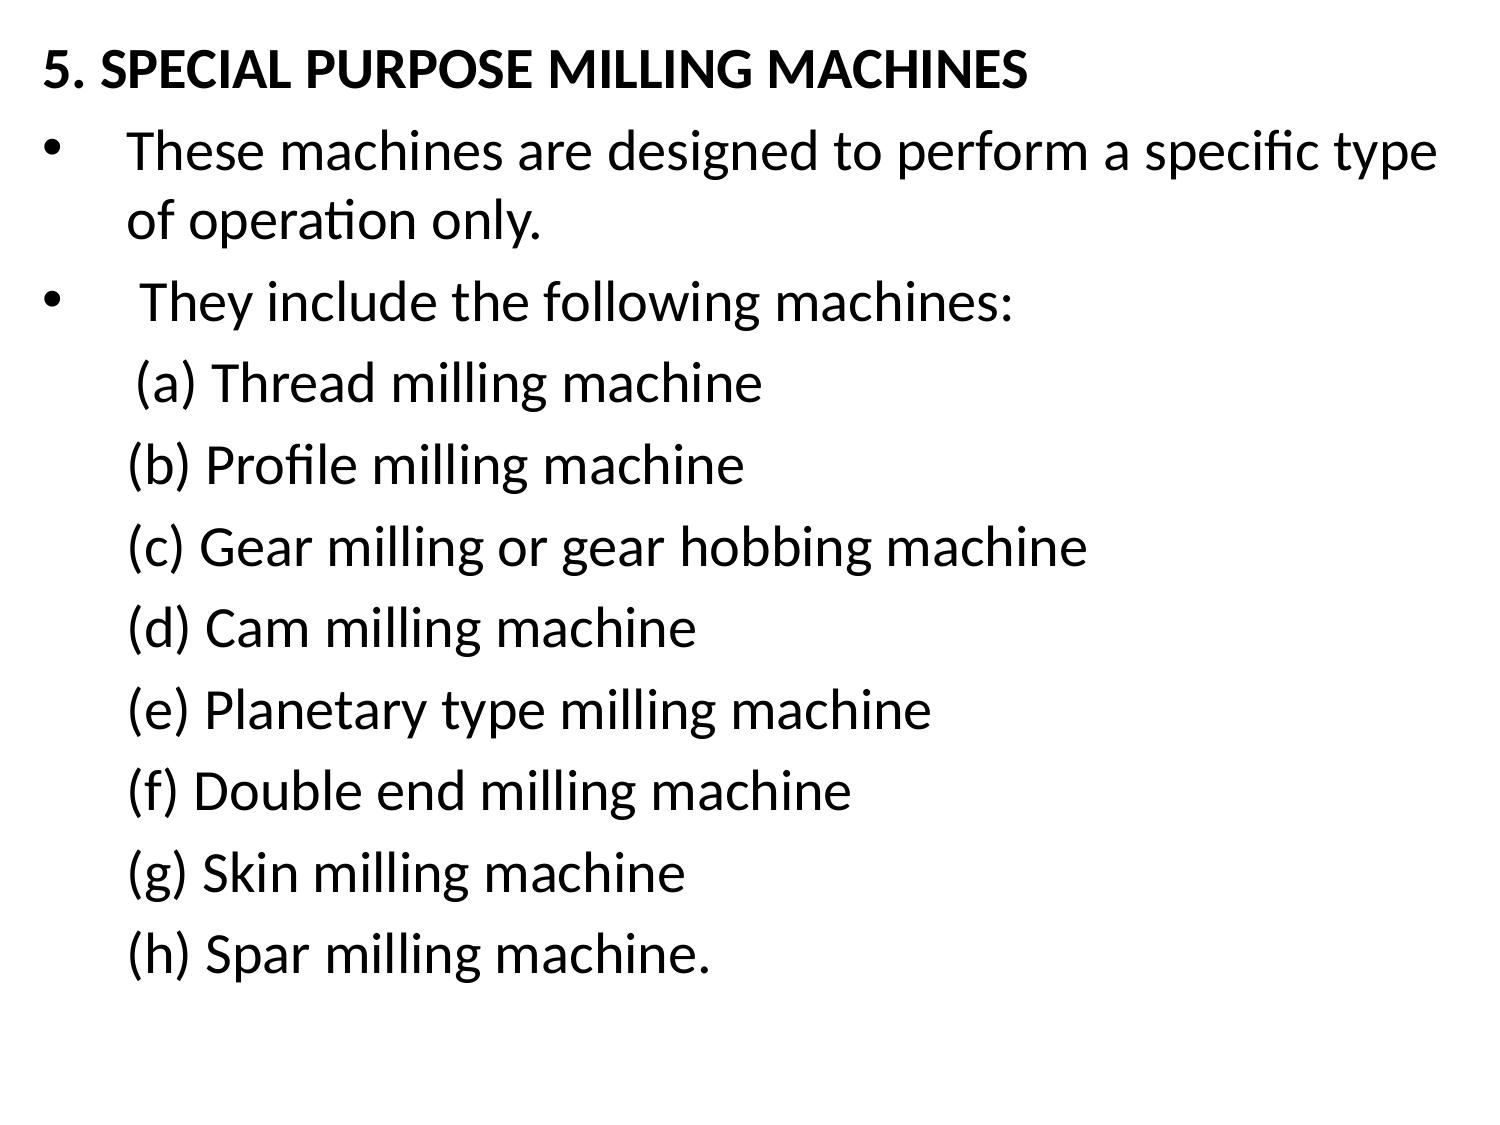

5. SPECIAL PURPOSE MILLING MACHINES
These machines are designed to perform a specific type of operation only.
 They include the following machines:
       (a) Thread milling machine
	(b) Profile milling machine
	(c) Gear milling or gear hobbing machine
	(d) Cam milling machine
	(e) Planetary type milling machine
	(f) Double end milling machine
	(g) Skin milling machine
	(h) Spar milling machine.